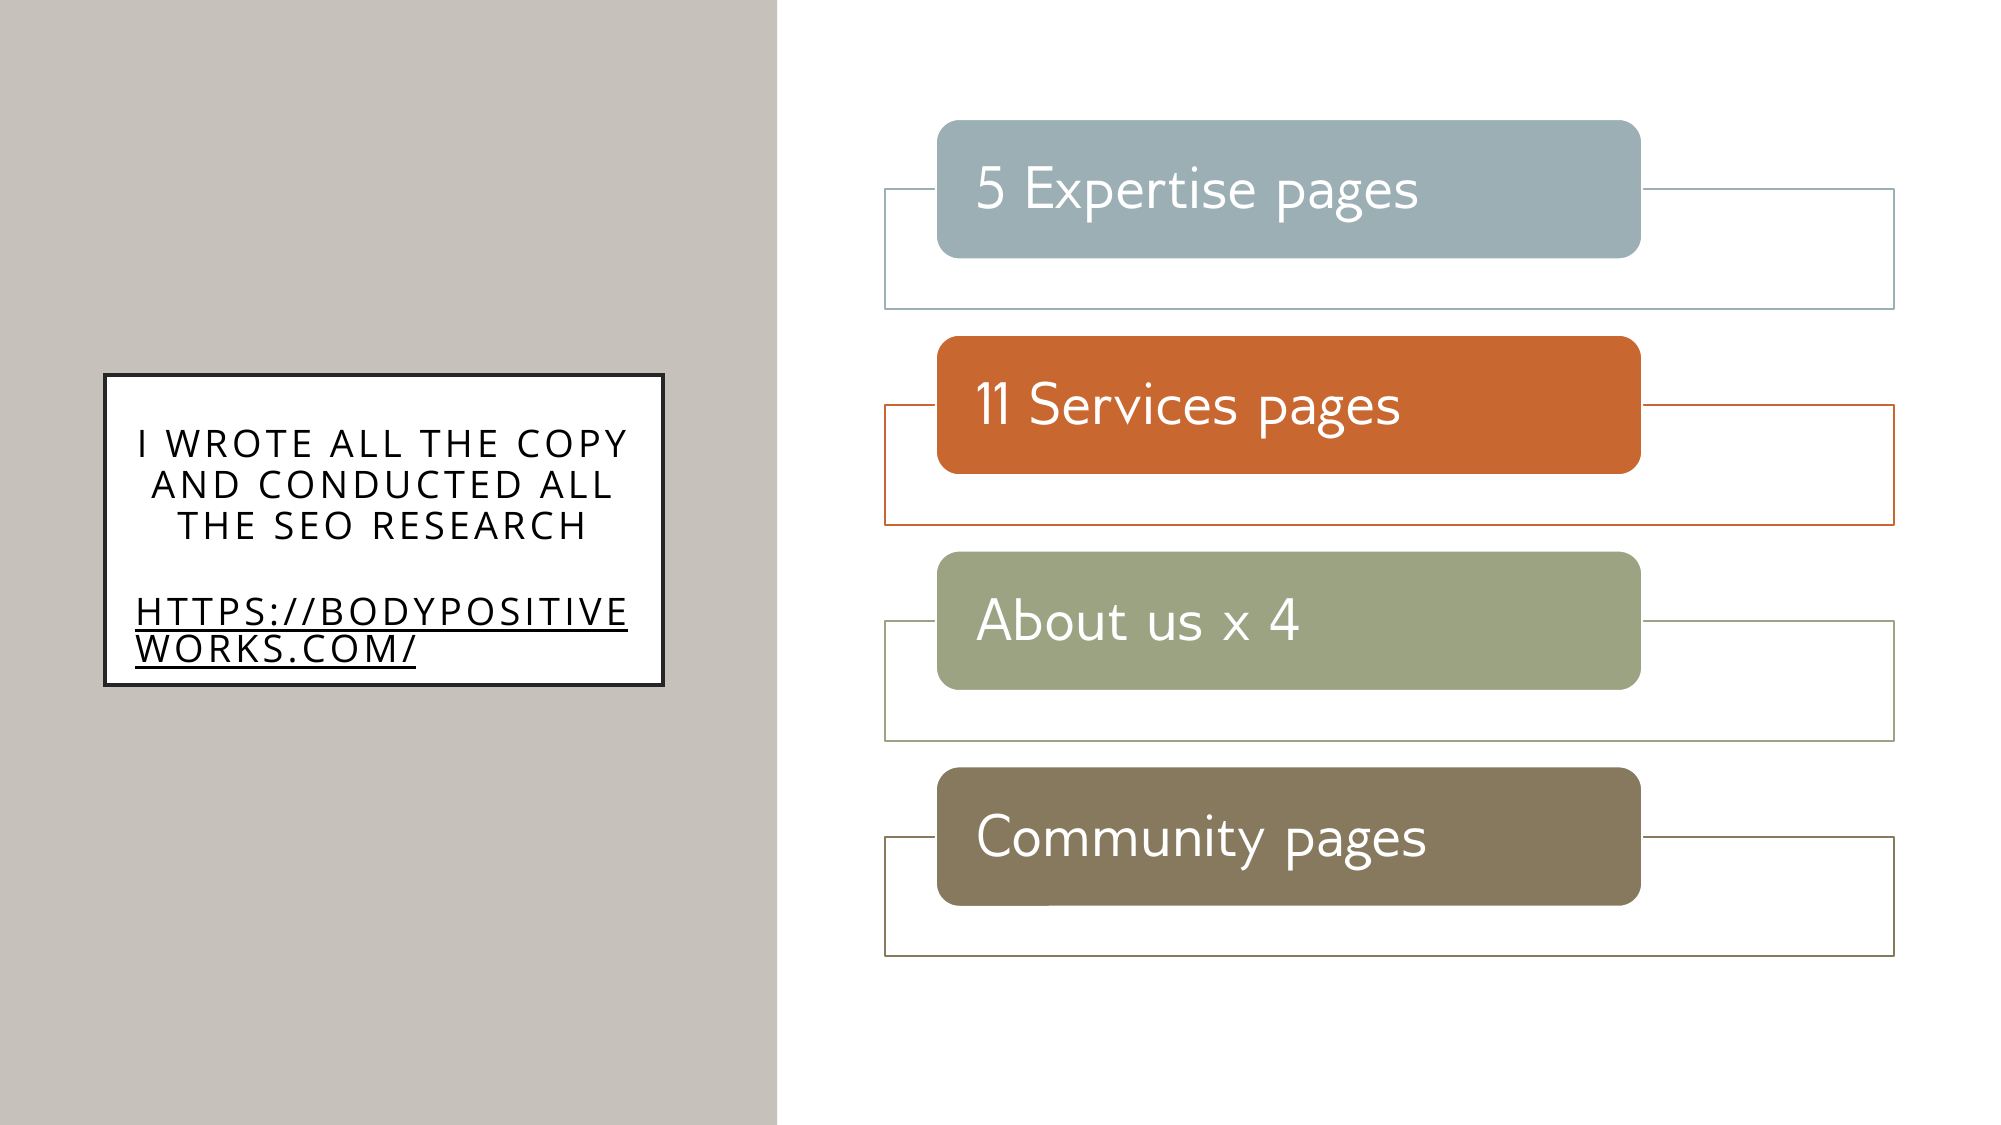

5 Expertise pages
11 Services pages
About us x 4
Community pages
I wrote all the copy and conducted all the seo research
https://bodypositiveworks.com/